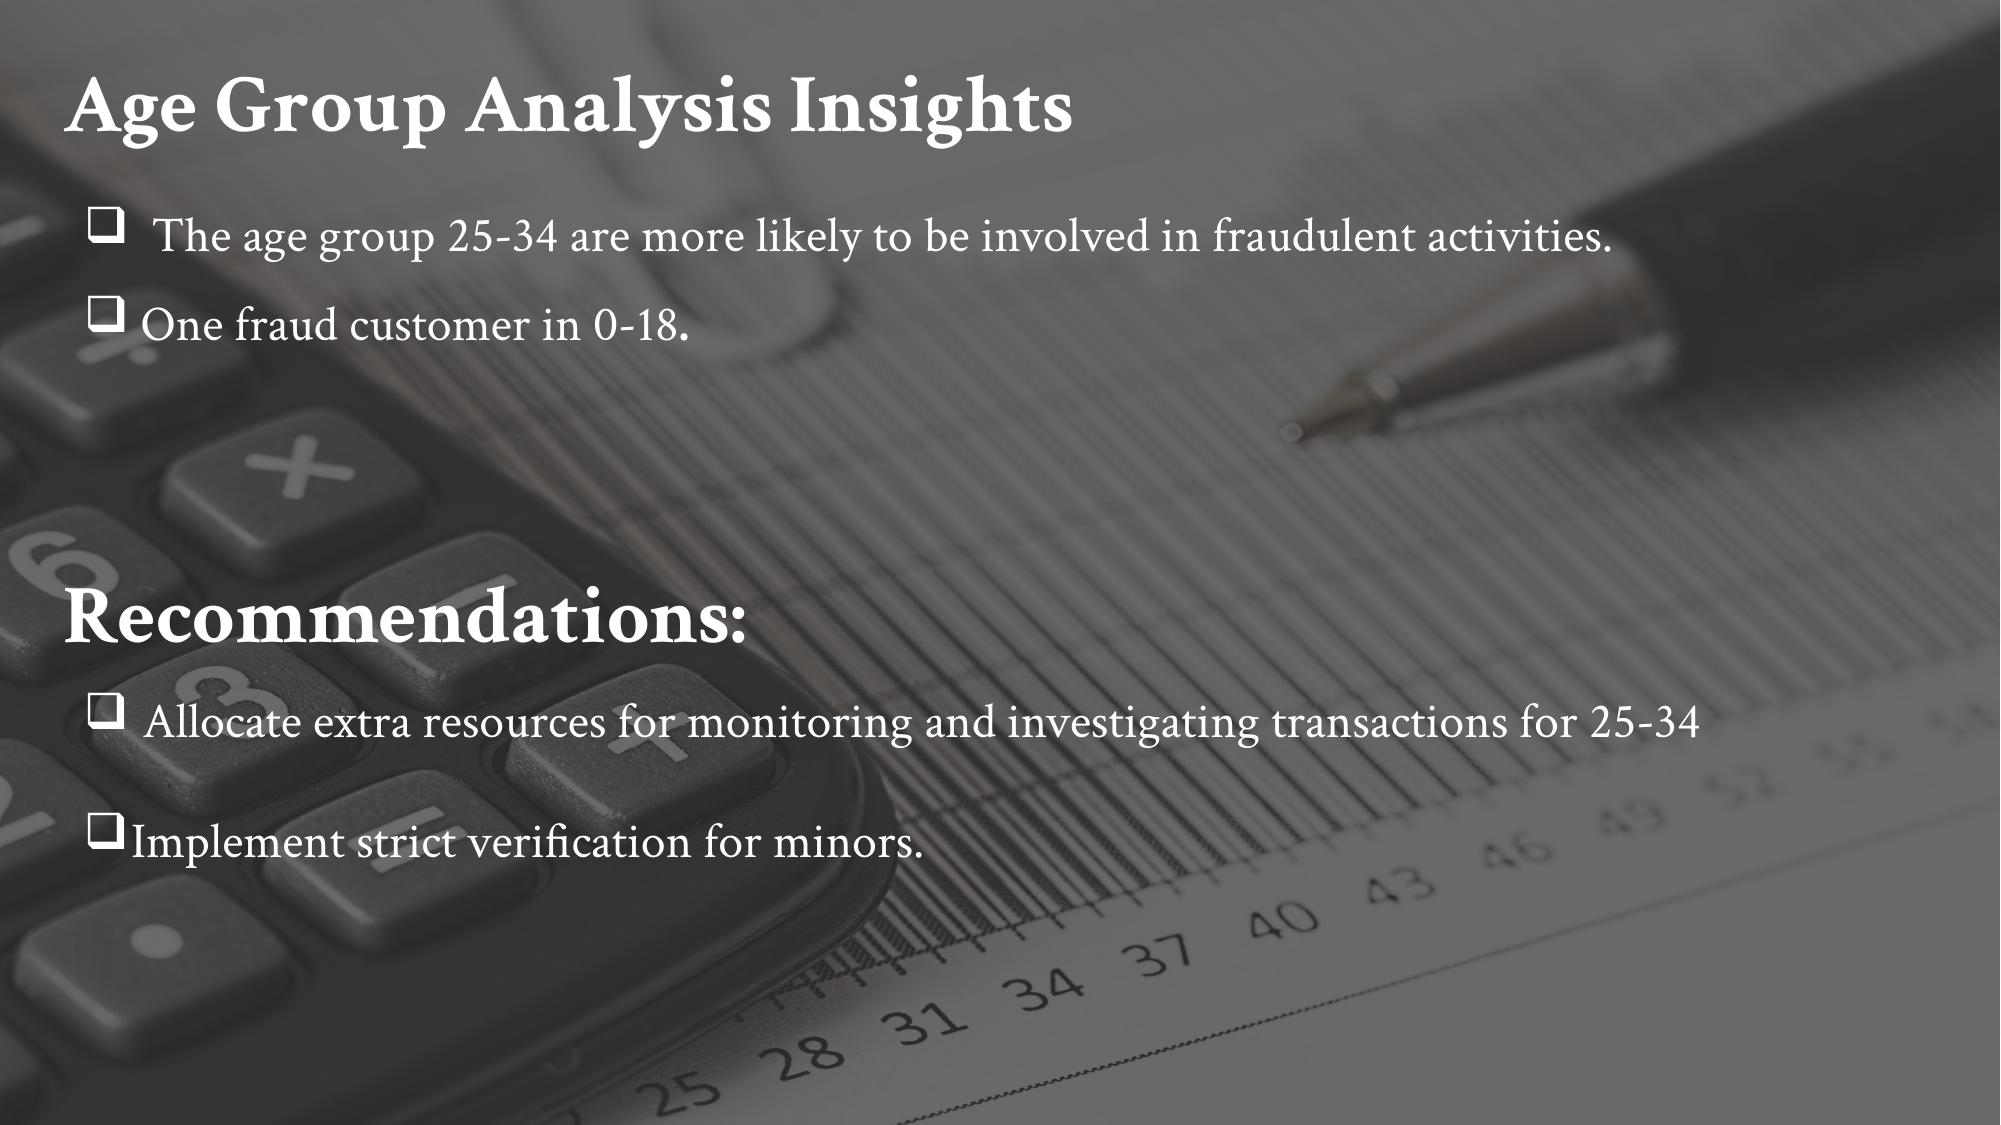

Age Group Analysis Insights

 The age group 25-34 are more likely to be involved in fraudulent activities.
One fraud customer in 0-18.

Recommendations:
 Allocate extra resources for monitoring and investigating transactions for 25-34

Implement strict verification for minors.